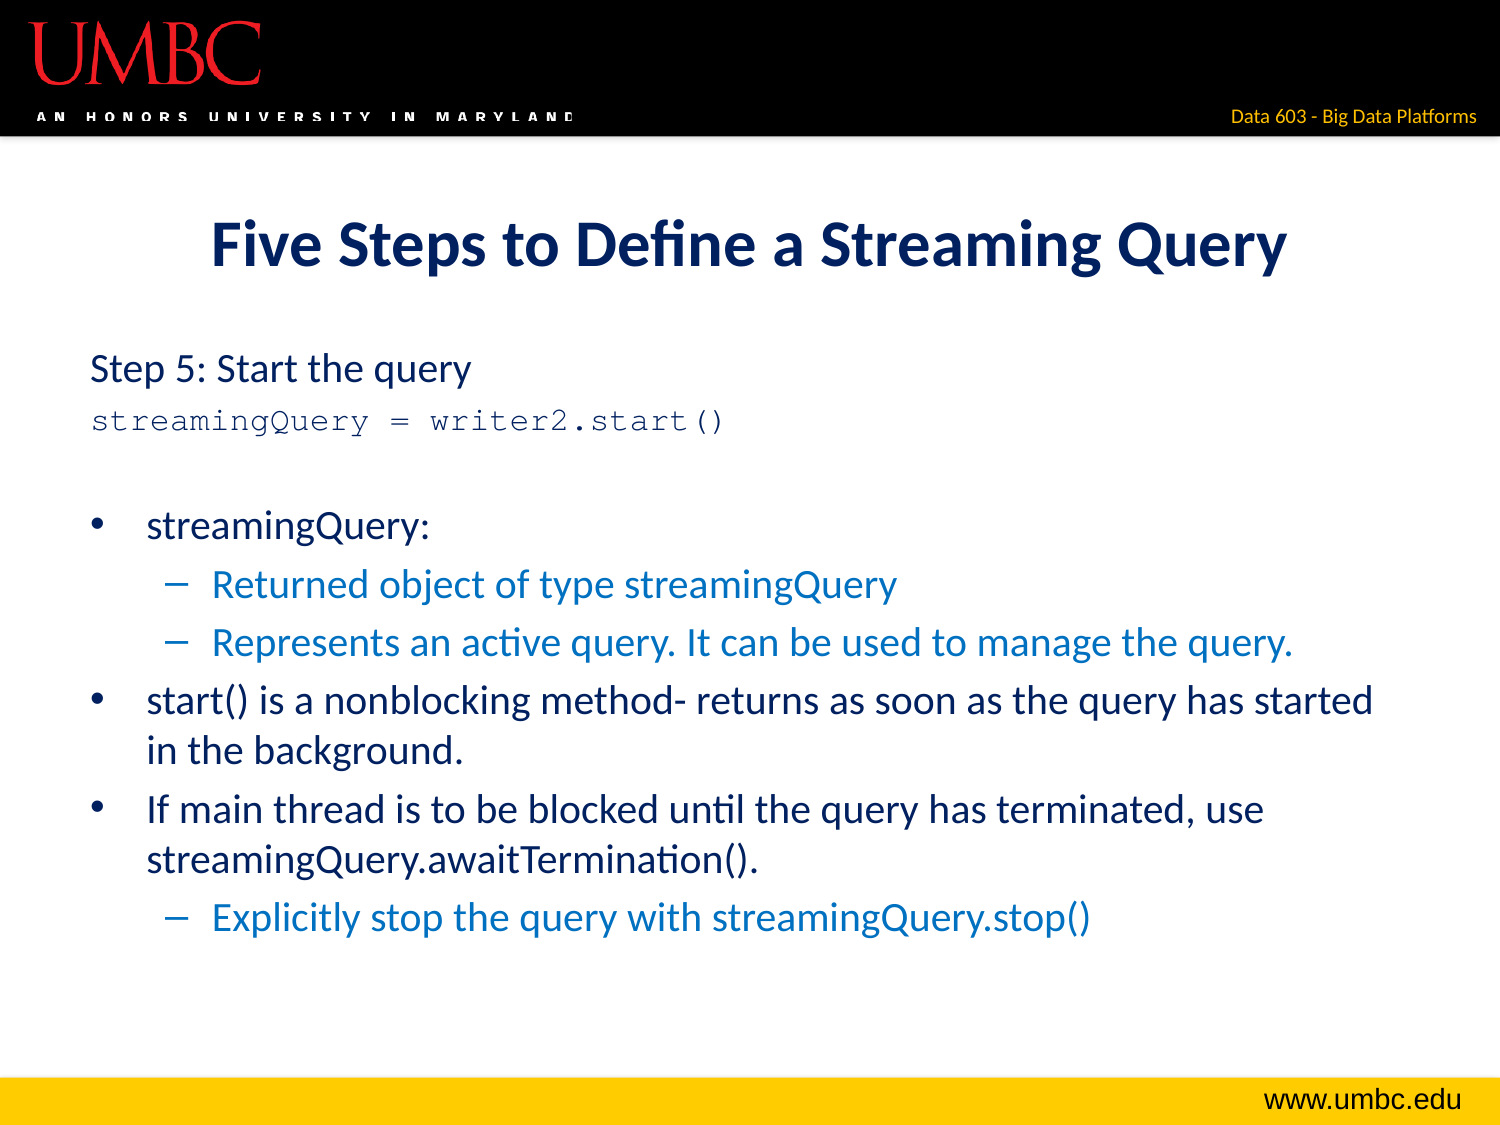

# Five Steps to Define a Streaming Query
Step 5: Start the query
streamingQuery = writer2.start()

streamingQuery:
Returned object of type streamingQuery
Represents an active query. It can be used to manage the query.
start() is a nonblocking method- returns as soon as the query has started in the background.
If main thread is to be blocked until the query has terminated, use streamingQuery.awaitTermination().
Explicitly stop the query with streamingQuery.stop()